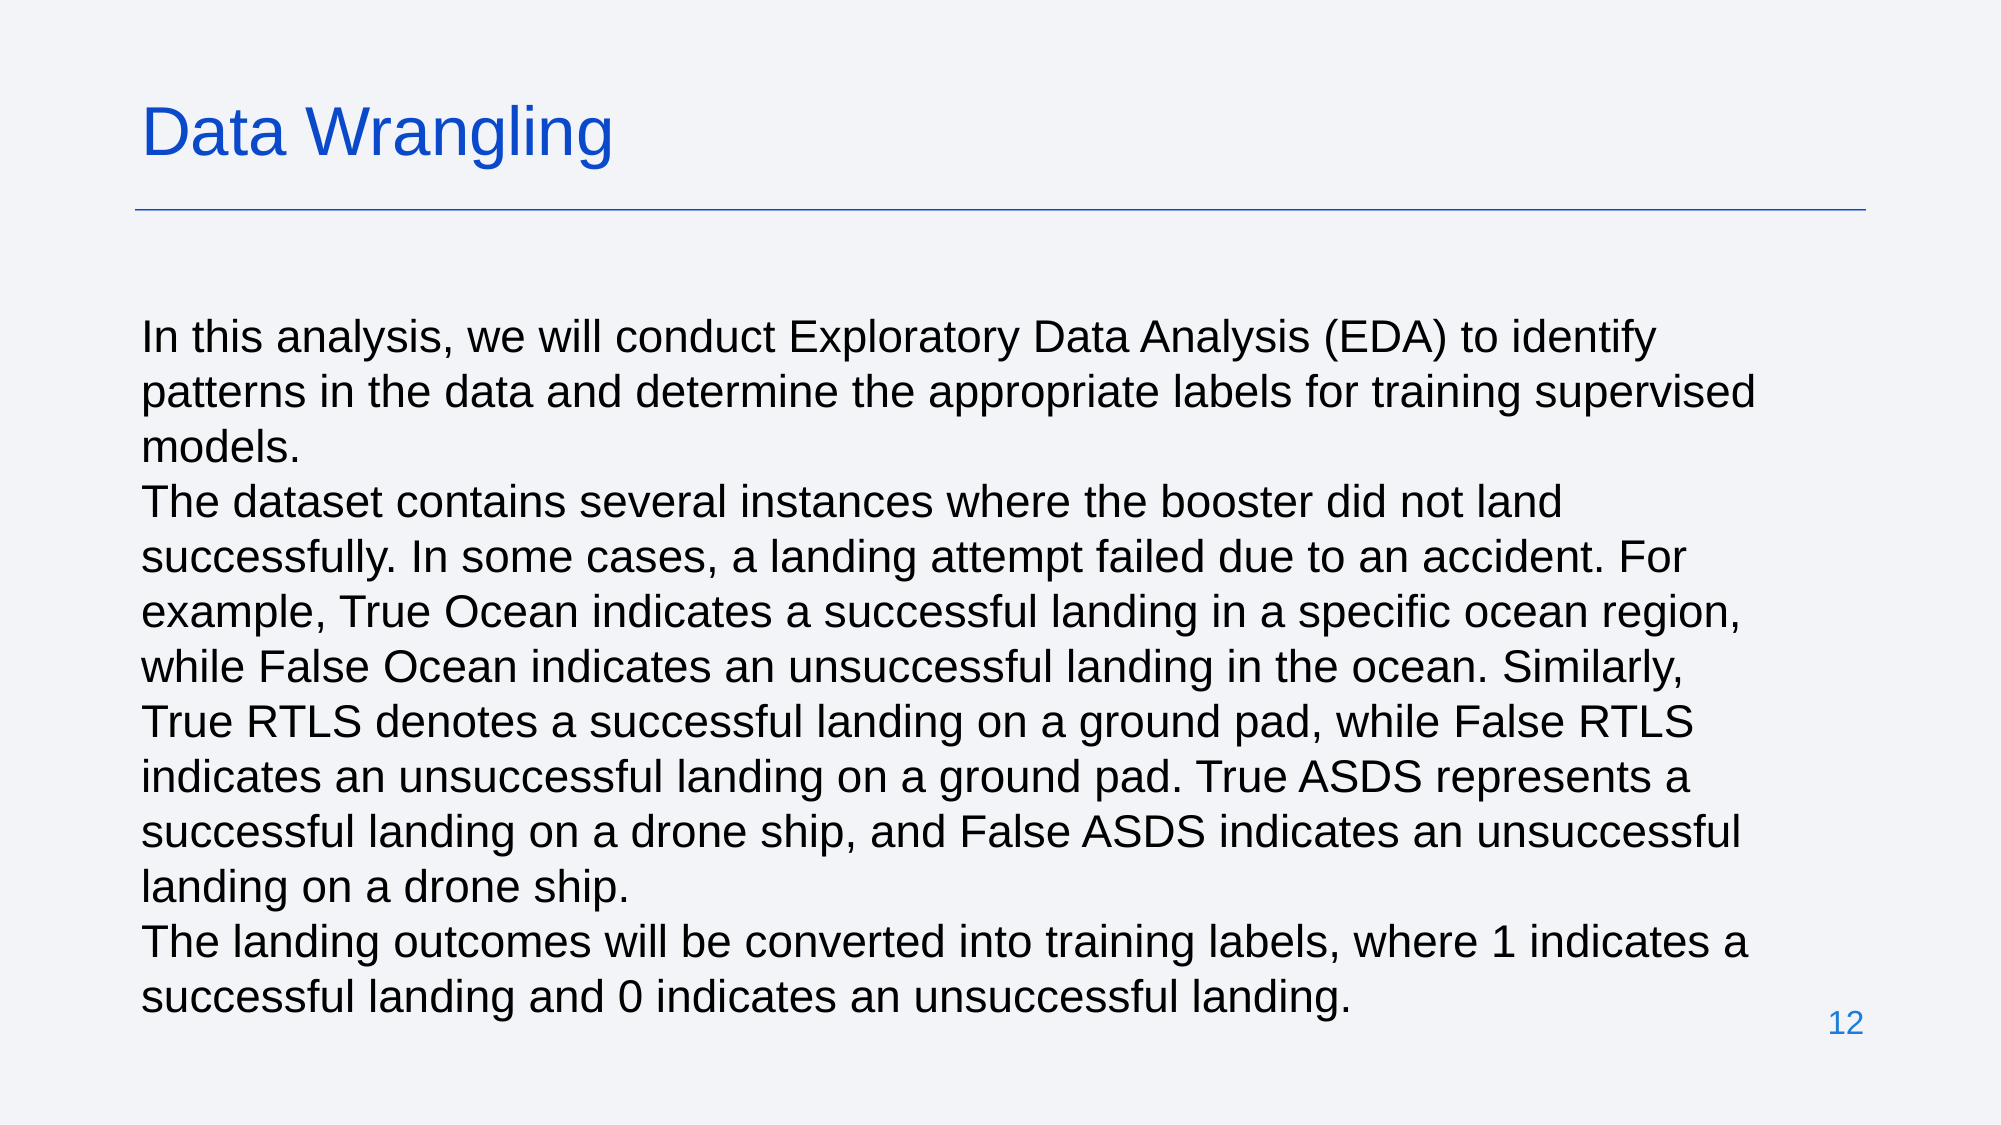

Data Wrangling
In this analysis, we will conduct Exploratory Data Analysis (EDA) to identify patterns in the data and determine the appropriate labels for training supervised models.
The dataset contains several instances where the booster did not land successfully. In some cases, a landing attempt failed due to an accident. For example, True Ocean indicates a successful landing in a specific ocean region, while False Ocean indicates an unsuccessful landing in the ocean. Similarly, True RTLS denotes a successful landing on a ground pad, while False RTLS indicates an unsuccessful landing on a ground pad. True ASDS represents a successful landing on a drone ship, and False ASDS indicates an unsuccessful landing on a drone ship.
The landing outcomes will be converted into training labels, where 1 indicates a successful landing and 0 indicates an unsuccessful landing.

12